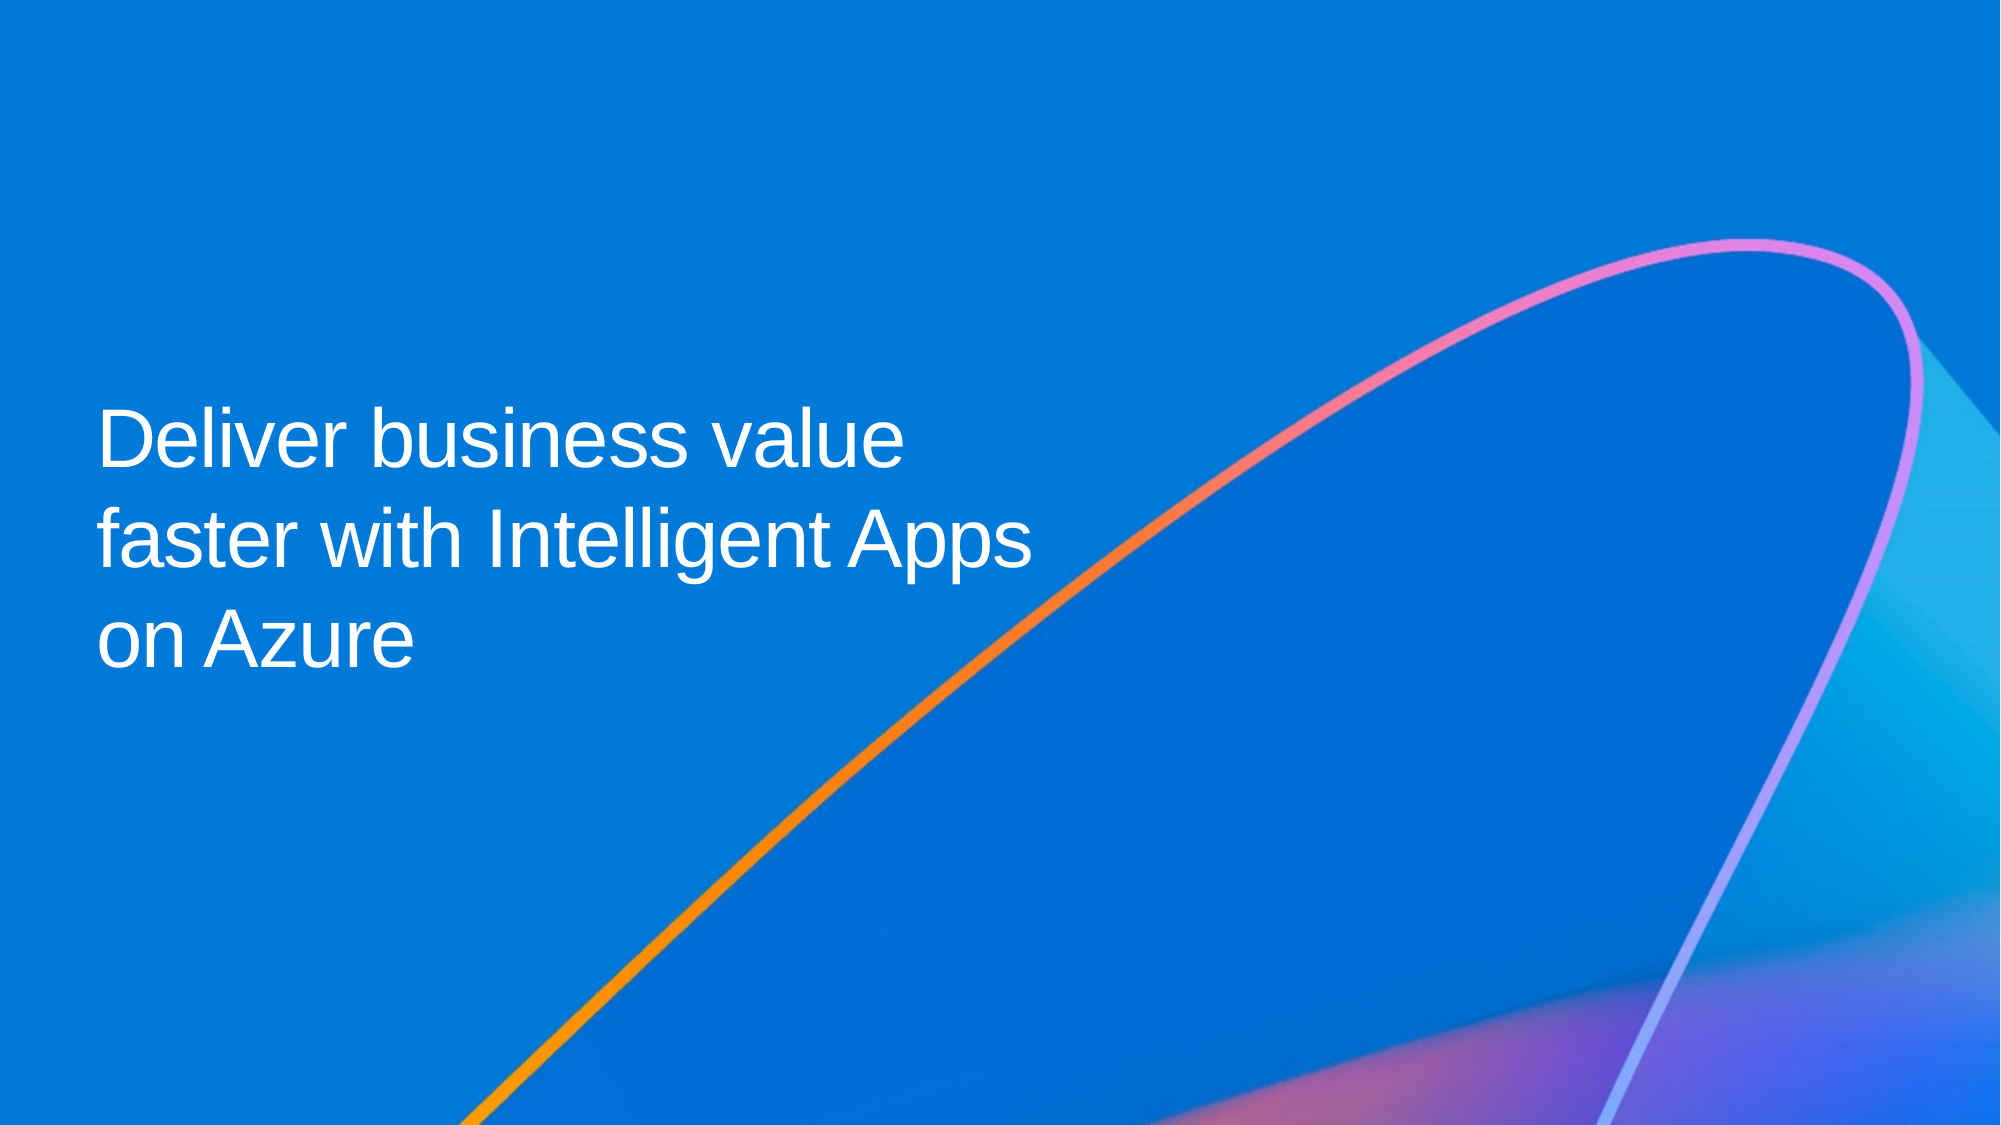

# Deliver business value faster with Intelligent Apps on Azure